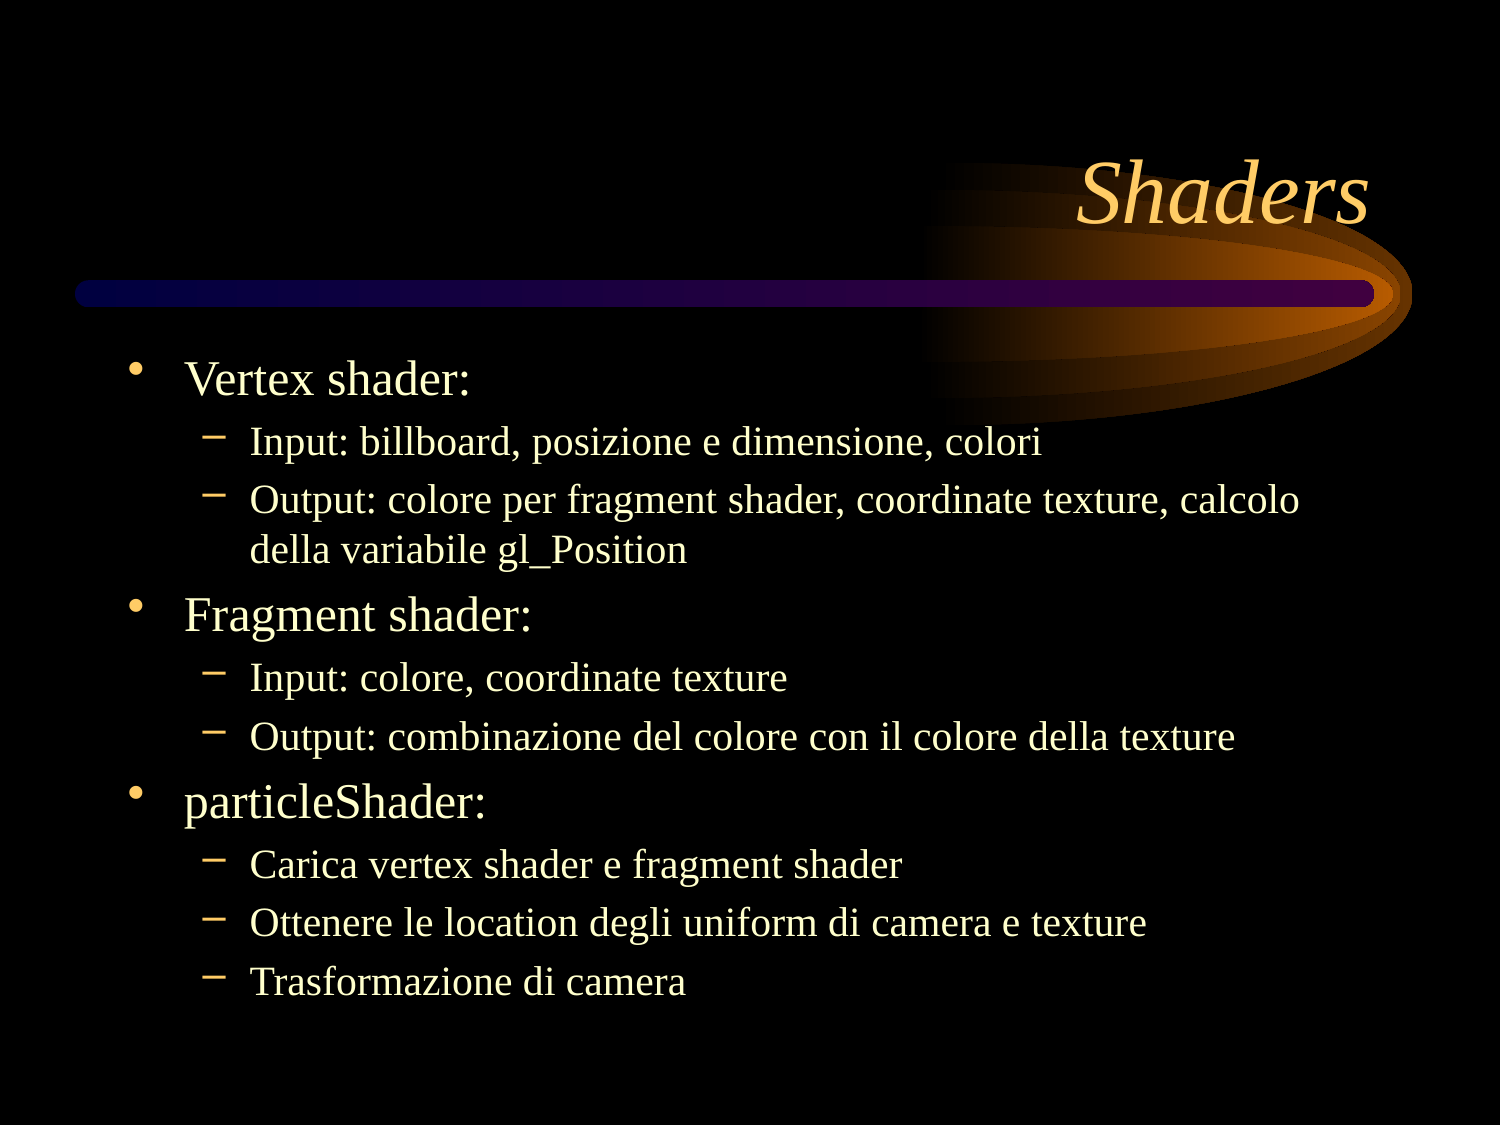

# Shaders
Vertex shader:
Input: billboard, posizione e dimensione, colori
Output: colore per fragment shader, coordinate texture, calcolo della variabile gl_Position
Fragment shader:
Input: colore, coordinate texture
Output: combinazione del colore con il colore della texture
particleShader:
Carica vertex shader e fragment shader
Ottenere le location degli uniform di camera e texture
Trasformazione di camera